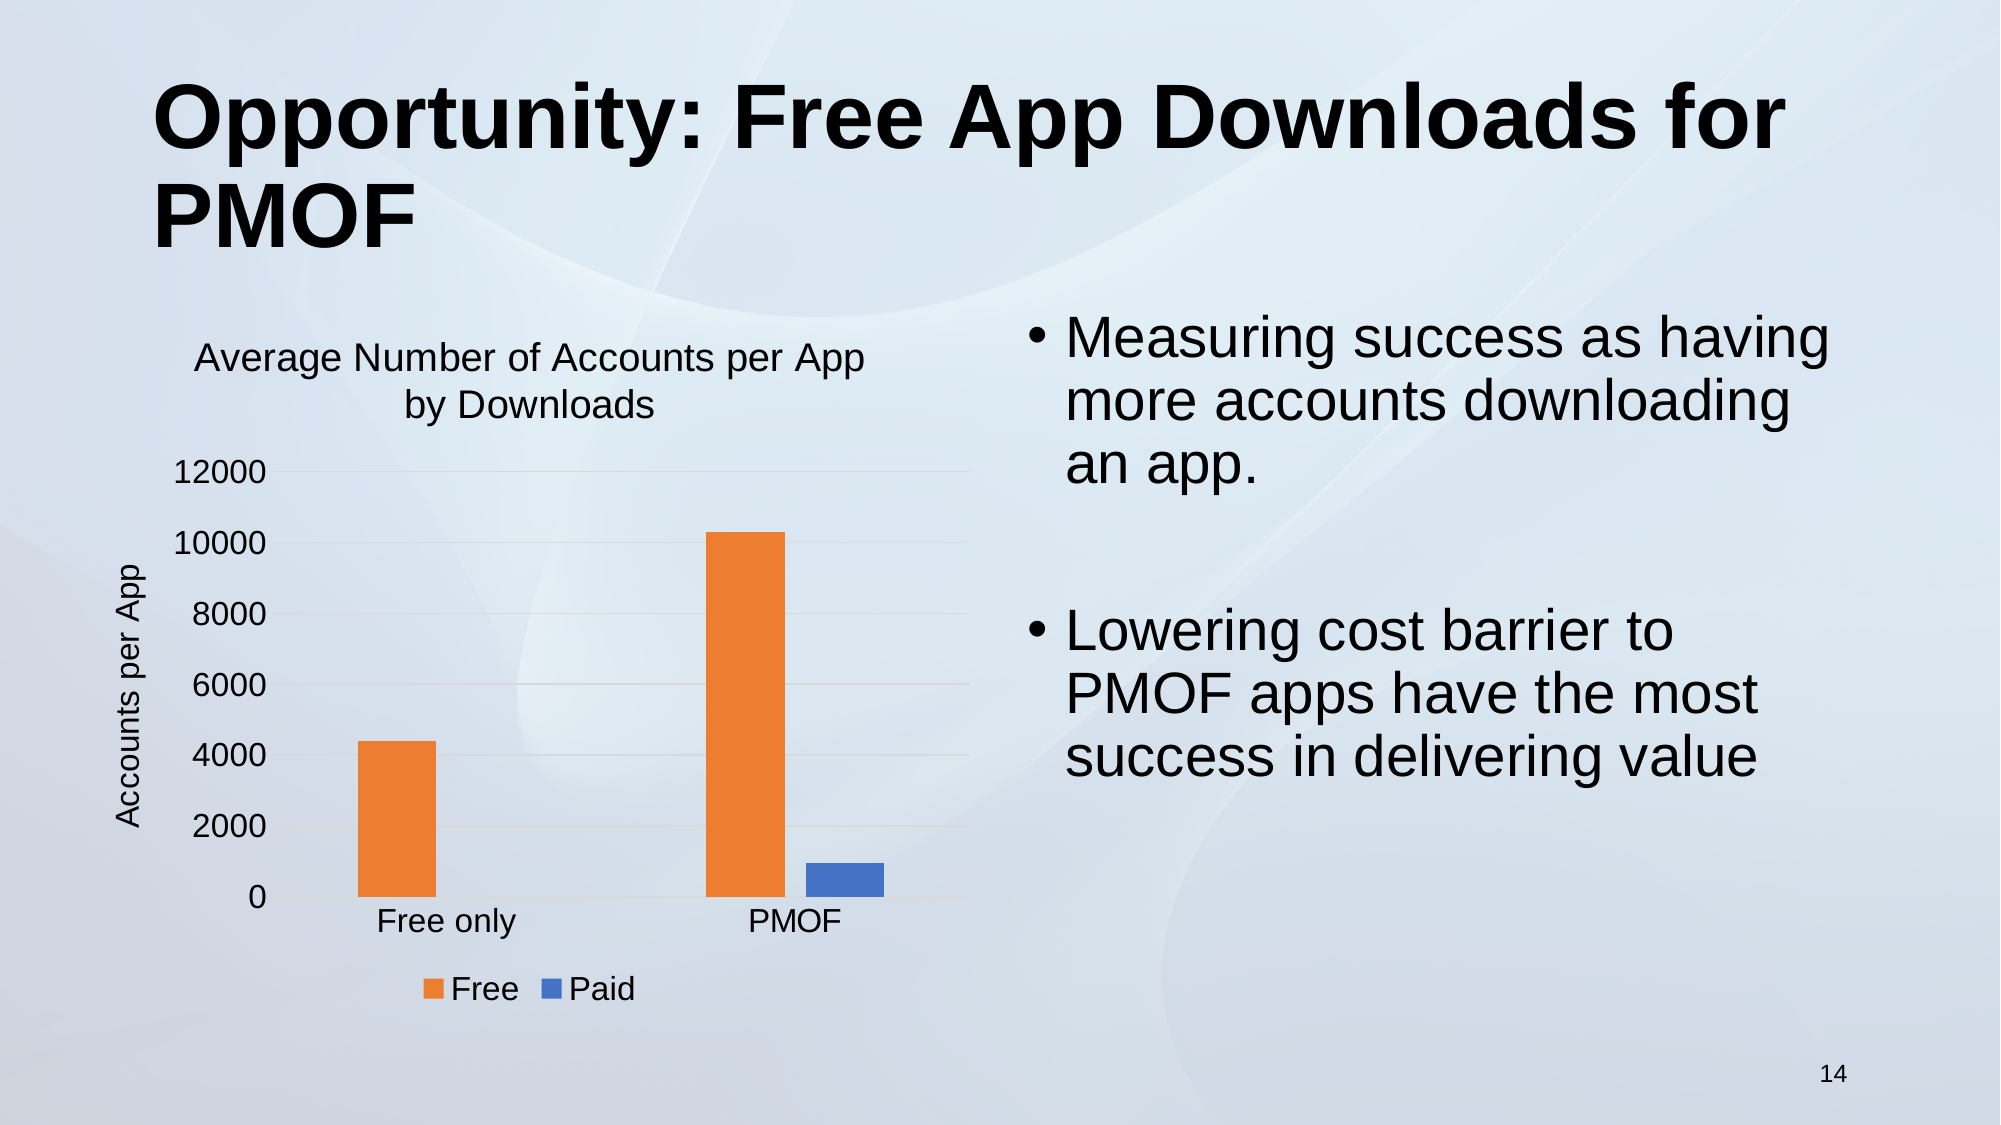

# Opportunity: Free App Downloads for PMOF

### Chart: Average Number of Accounts per App by Downloads

| Category | Free | Paid |
|---|---|---|
| Free only | 4400.0 | None |
| PMOF | 10286.0 | 942.0 |
Measuring success as having more accounts downloading an app.

Lowering cost barrier to PMOF apps have the most success in delivering value
14